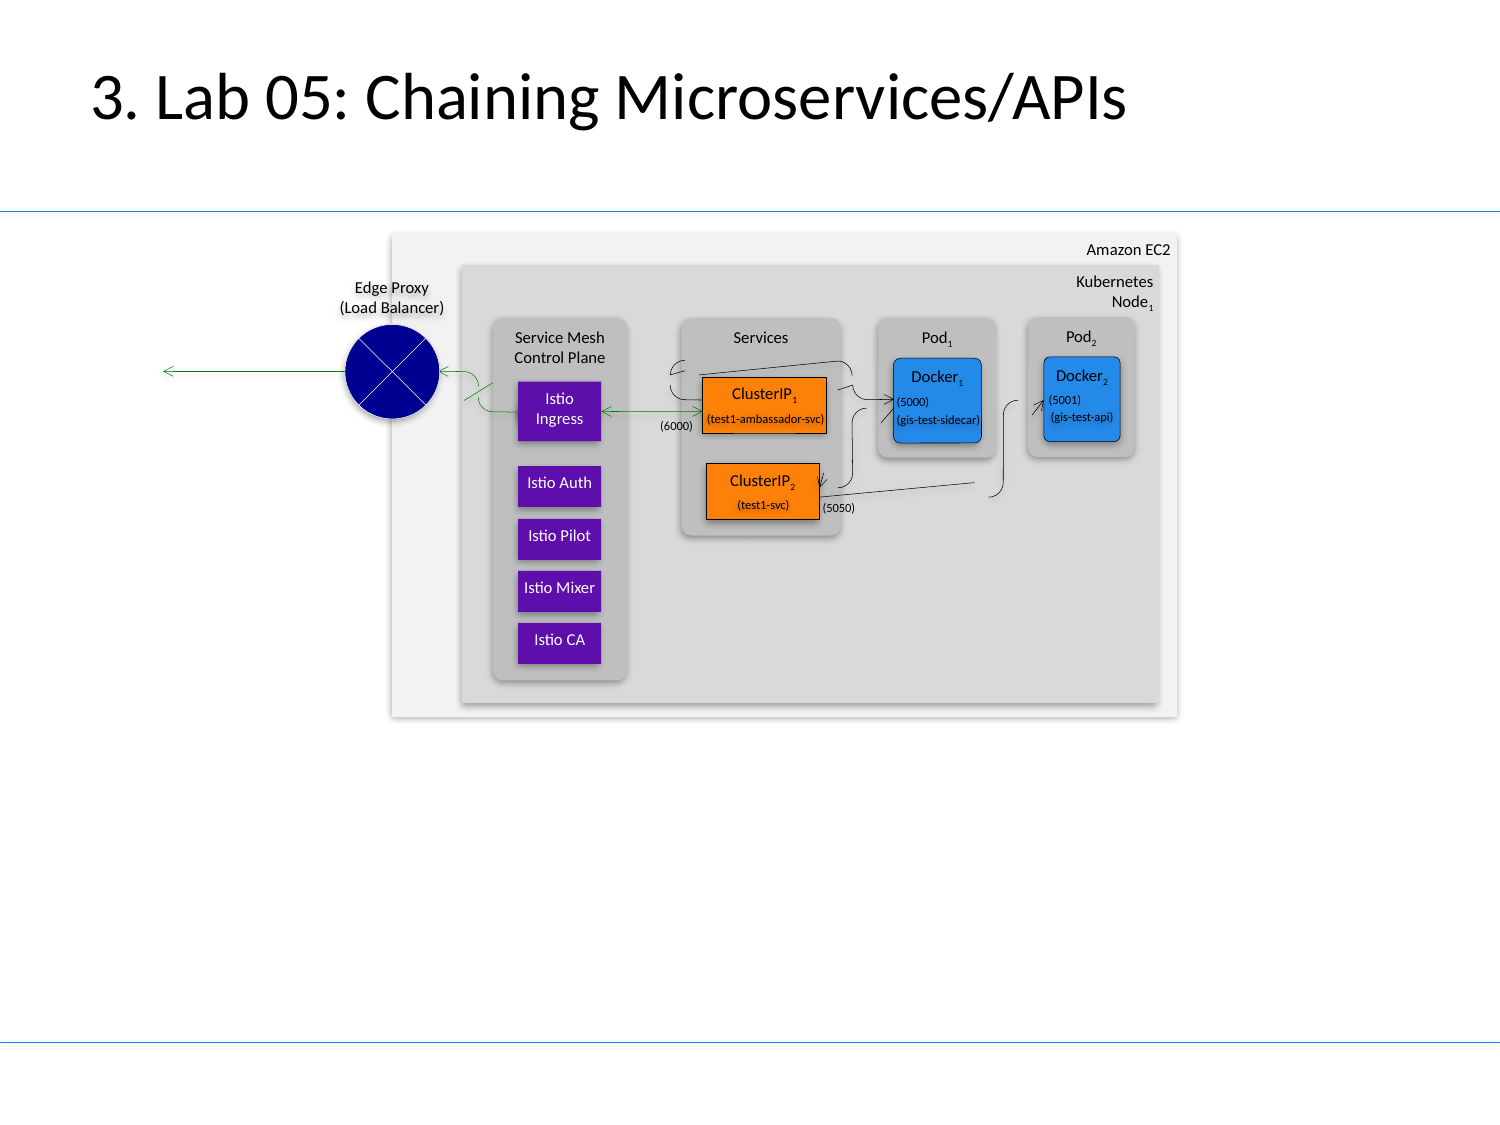

# 3. Lab 05: Chaining Microservices/APIs
Amazon EC2
Kubernetes
Node1
Edge Proxy
(Load Balancer)
Pod2
Services
Pod1
Service Mesh Control Plane

Docker2
Docker1

ClusterIP1
Istio Ingress

(5001)
(5000)

(gis-test-api)
(test1-ambassador-svc)
(gis-test-sidecar)
(6000)

ClusterIP2
Istio Auth

(test1-svc)
(5050)
Istio Pilot
Istio Mixer
Istio CA